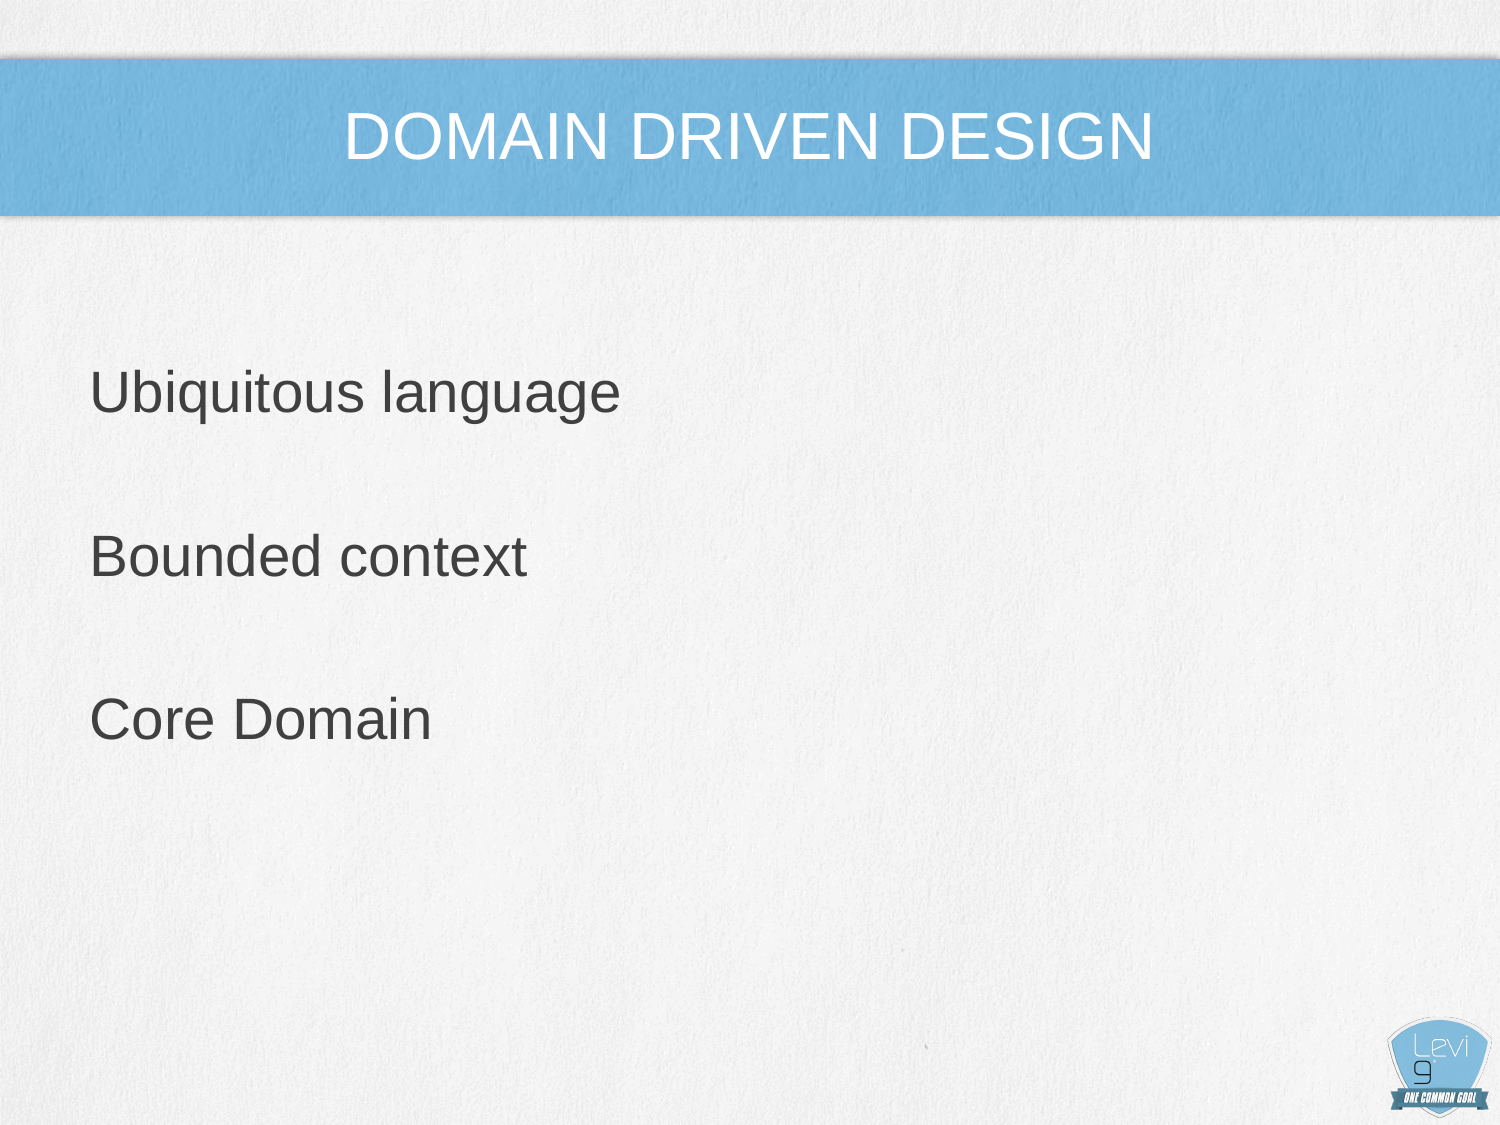

# Domain DRIVEN DESIGN

Ubiquitous language

Bounded context

Core Domain